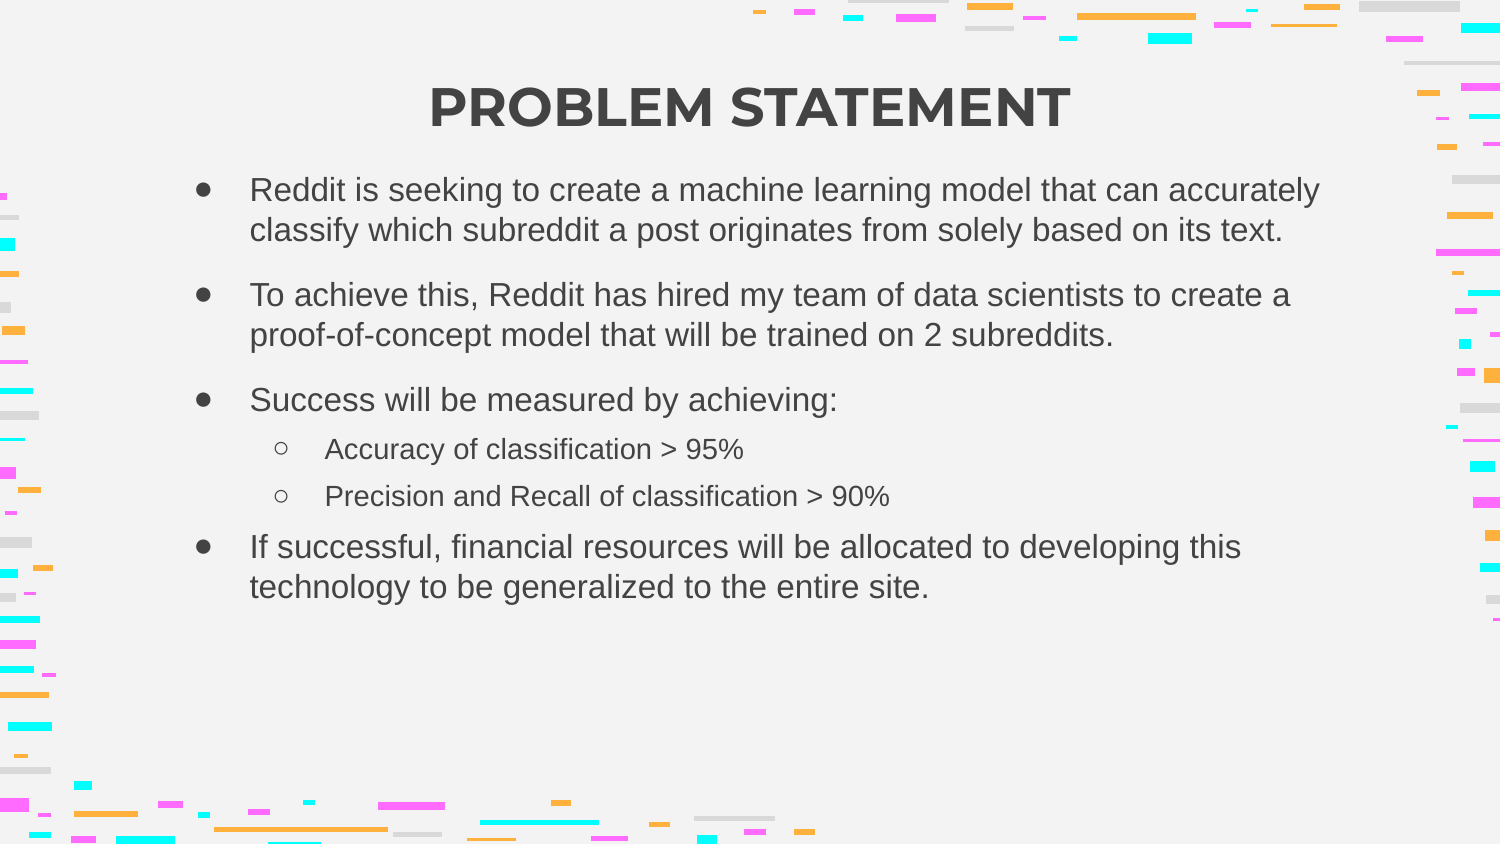

# PROBLEM STATEMENT
Reddit is seeking to create a machine learning model that can accurately classify which subreddit a post originates from solely based on its text.
To achieve this, Reddit has hired my team of data scientists to create a proof-of-concept model that will be trained on 2 subreddits.
Success will be measured by achieving:
Accuracy of classification > 95%
Precision and Recall of classification > 90%
If successful, financial resources will be allocated to developing this technology to be generalized to the entire site.